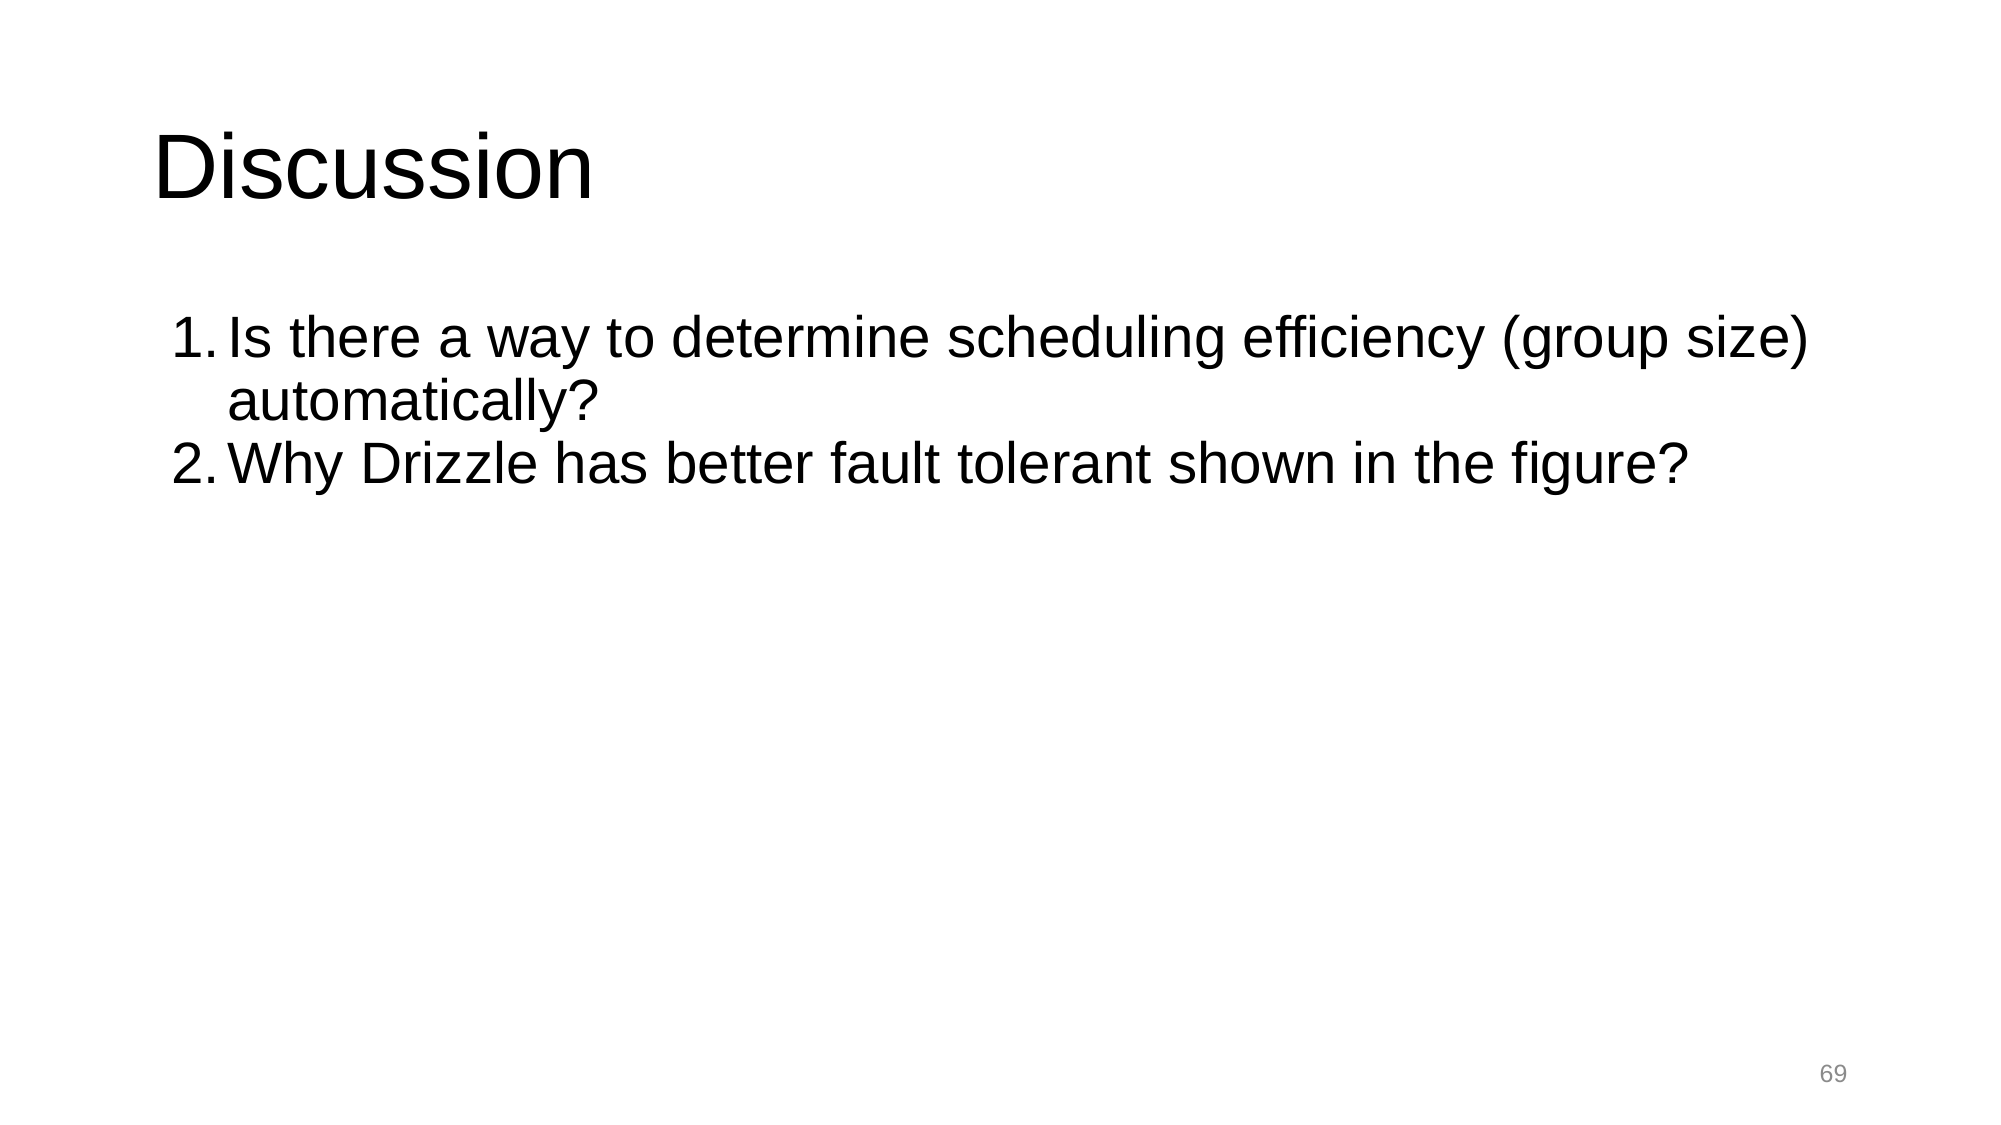

# Discussion
Is there a way to determine scheduling efficiency (group size) automatically?
Why Drizzle has better fault tolerant shown in the figure?
69